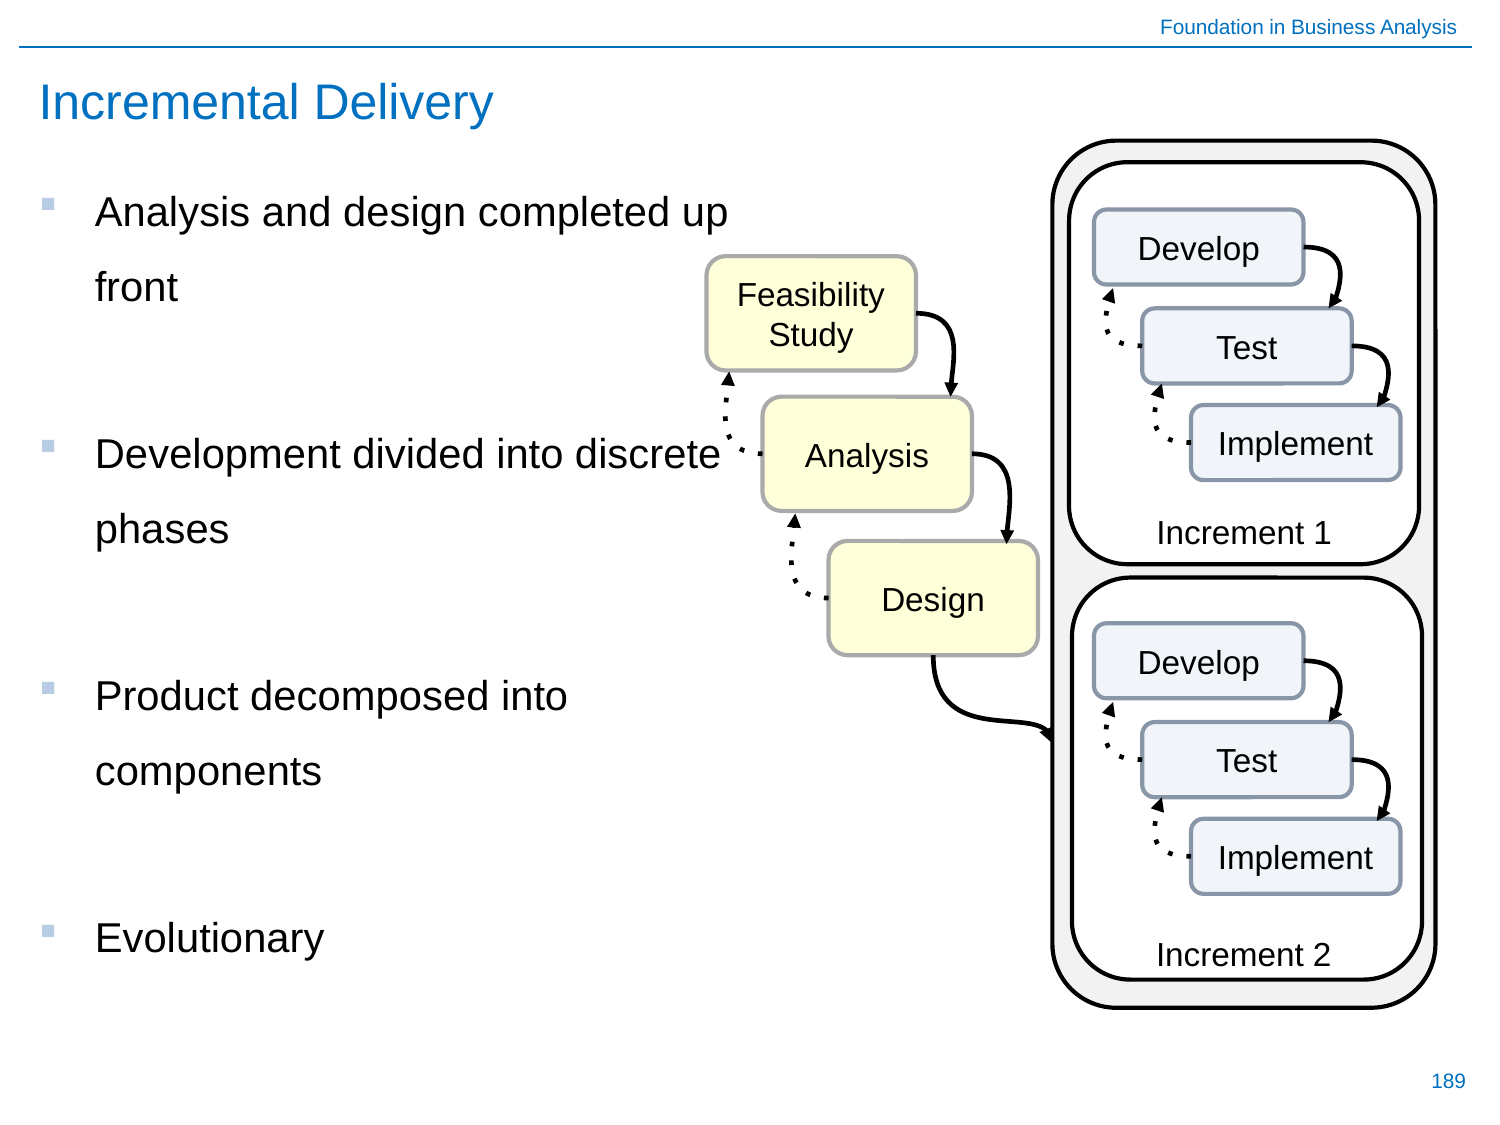

# Incremental Delivery

Analysis and design completed up front

Development divided into discrete phases

Product decomposed into components

Evolutionary

Develop
Feasibility Study
Test
Analysis
Implement
Increment 1
Design

Develop
Test
Implement
Increment 2